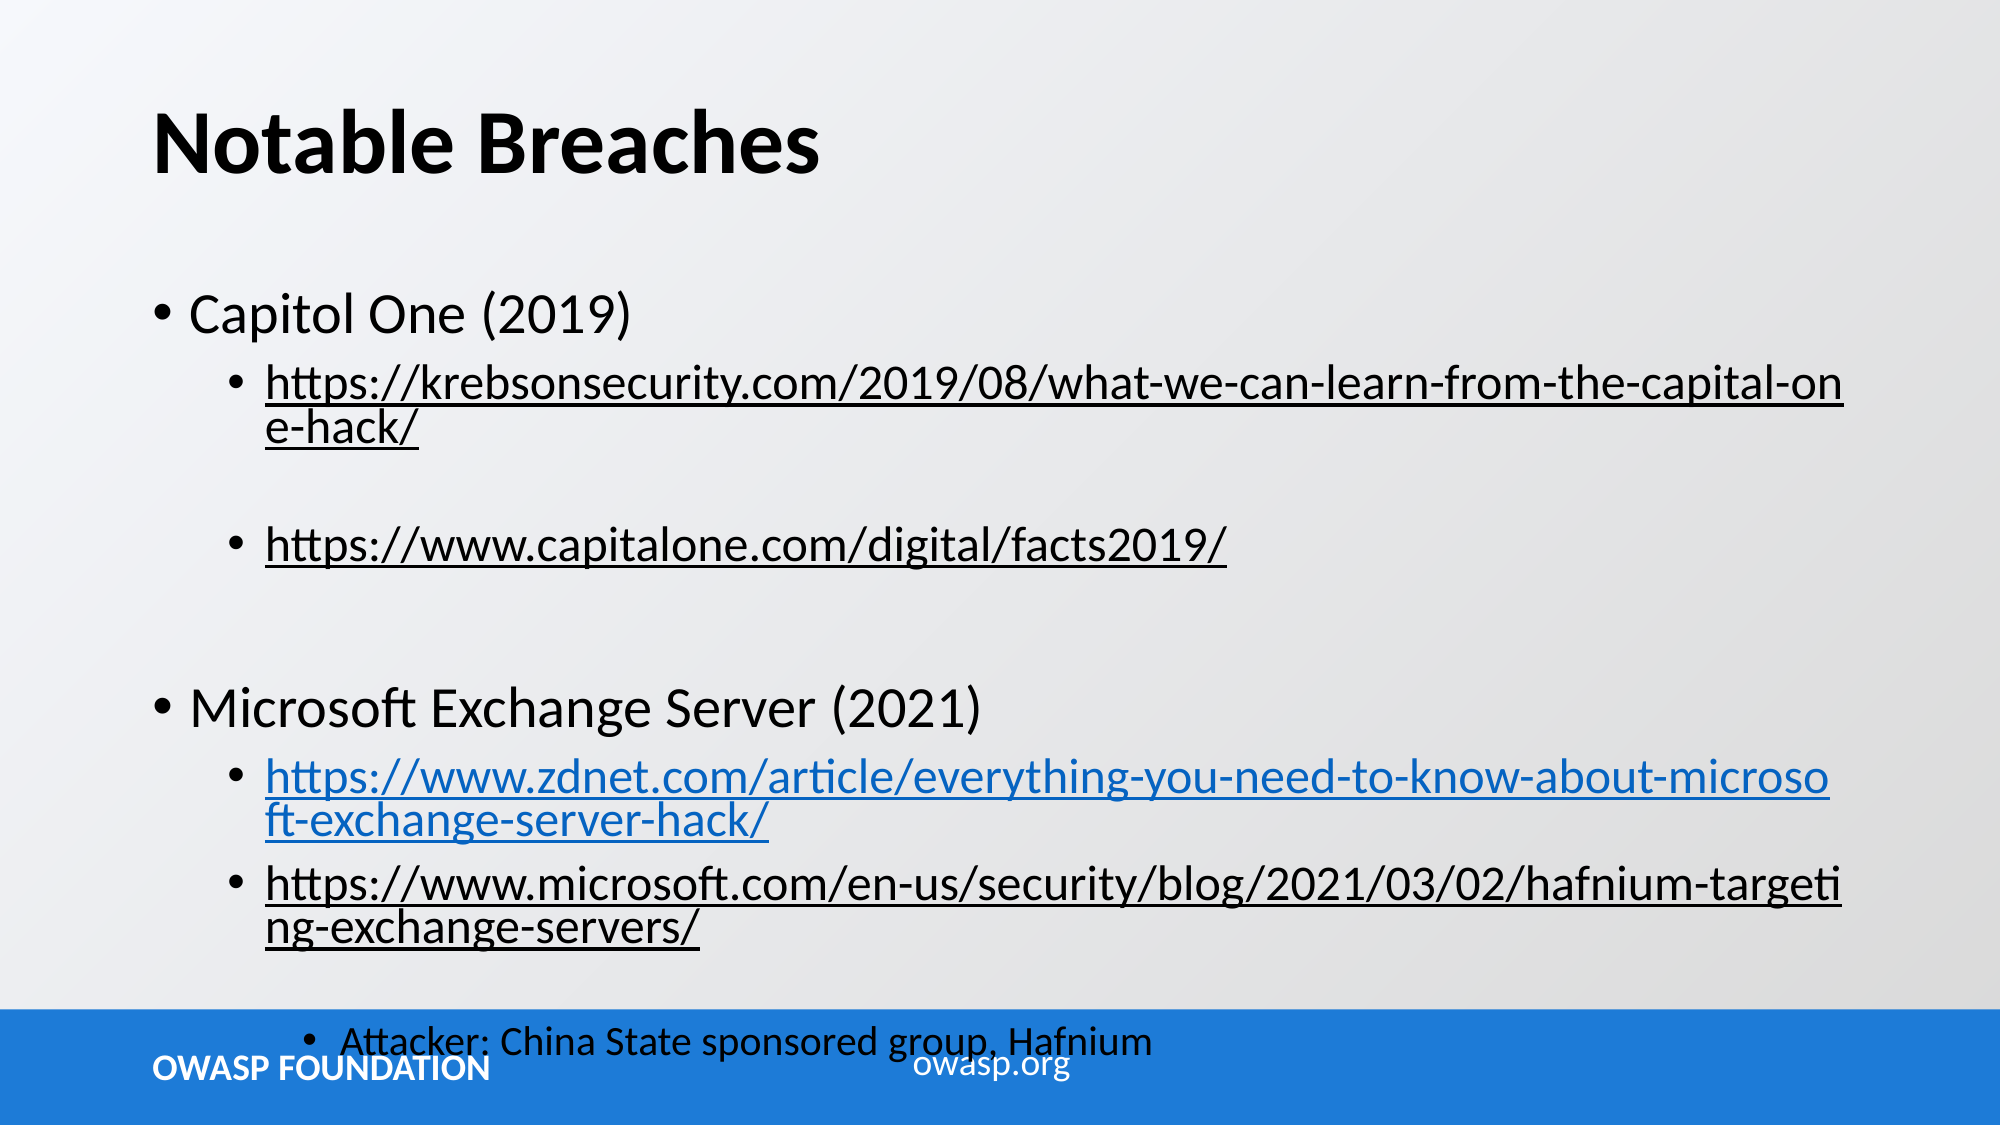

# Notable Breaches
Capitol One (2019)
https://krebsonsecurity.com/2019/08/what-we-can-learn-from-the-capital-one-hack/
https://www.capitalone.com/digital/facts2019/

Microsoft Exchange Server (2021)
https://www.zdnet.com/article/everything-you-need-to-know-about-microsoft-exchange-server-hack/
https://www.microsoft.com/en-us/security/blog/2021/03/02/hafnium-targeting-exchange-servers/
Attacker: China State sponsored group, Hafnium